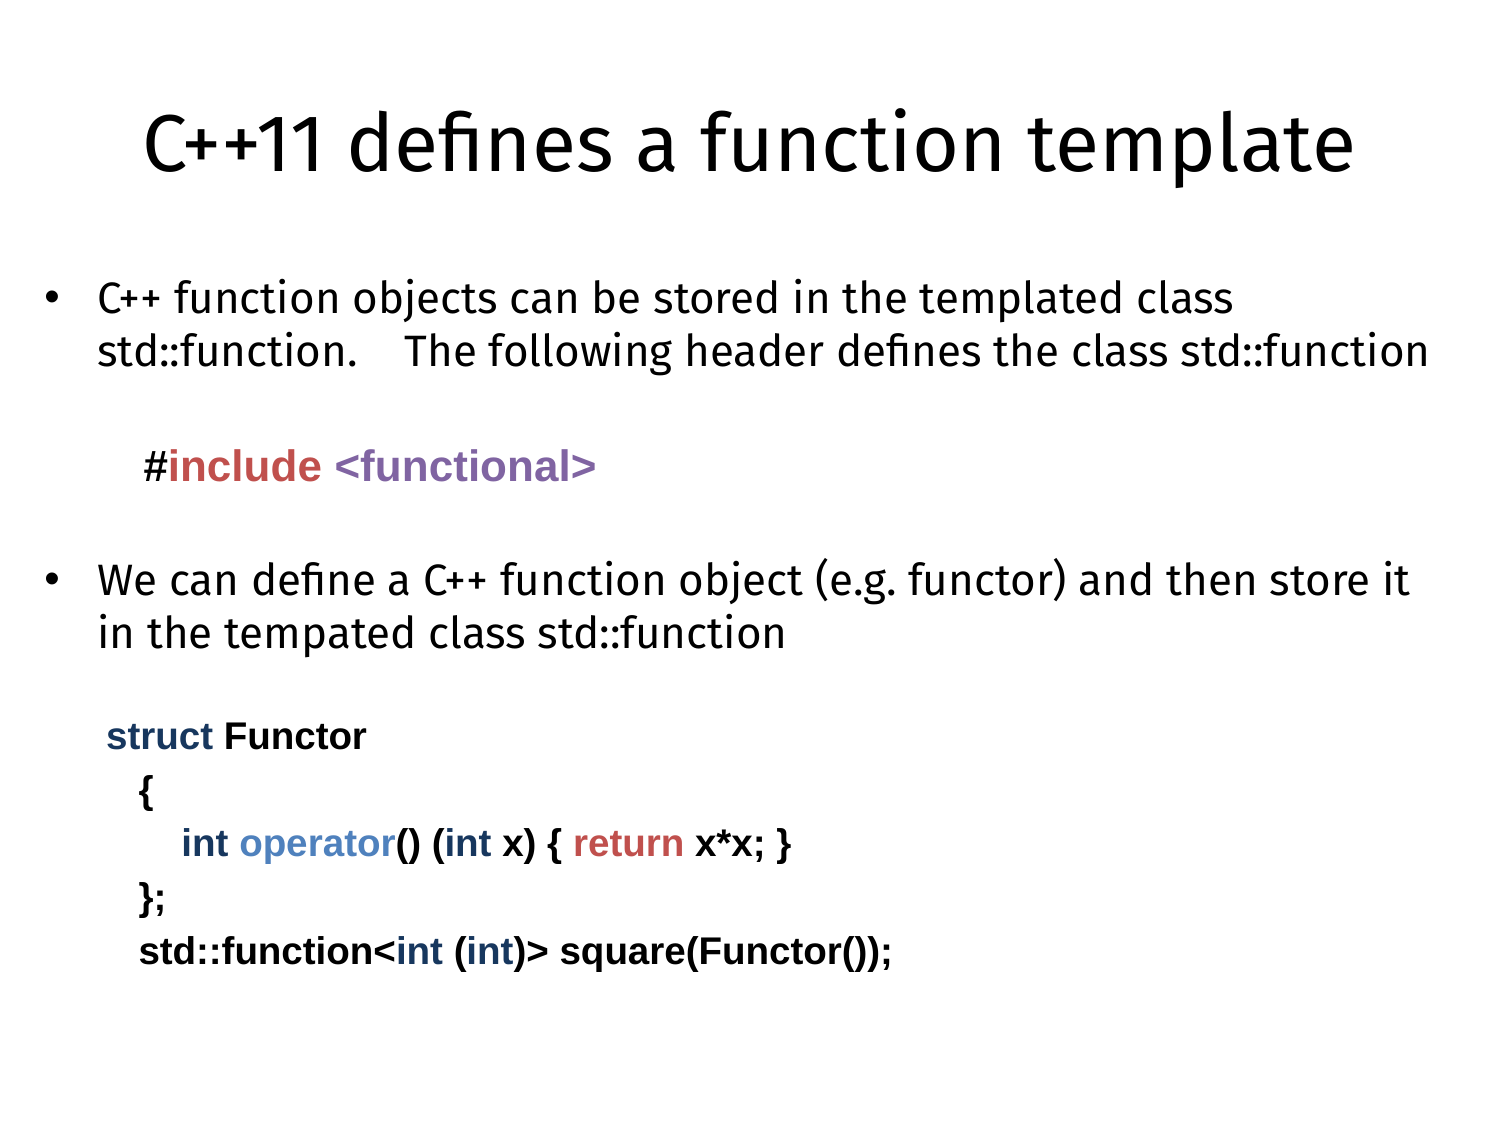

# C++11 defines a function template
C++ function objects can be stored in the templated class std::function.    The following header defines the class std::function
	#include <functional>
We can define a C++ function object (e.g. functor) and then store it in the tempated class std::function
struct Functor
   {
       int operator() (int x) { return x*x; }
   };
   std::function<int (int)> square(Functor());